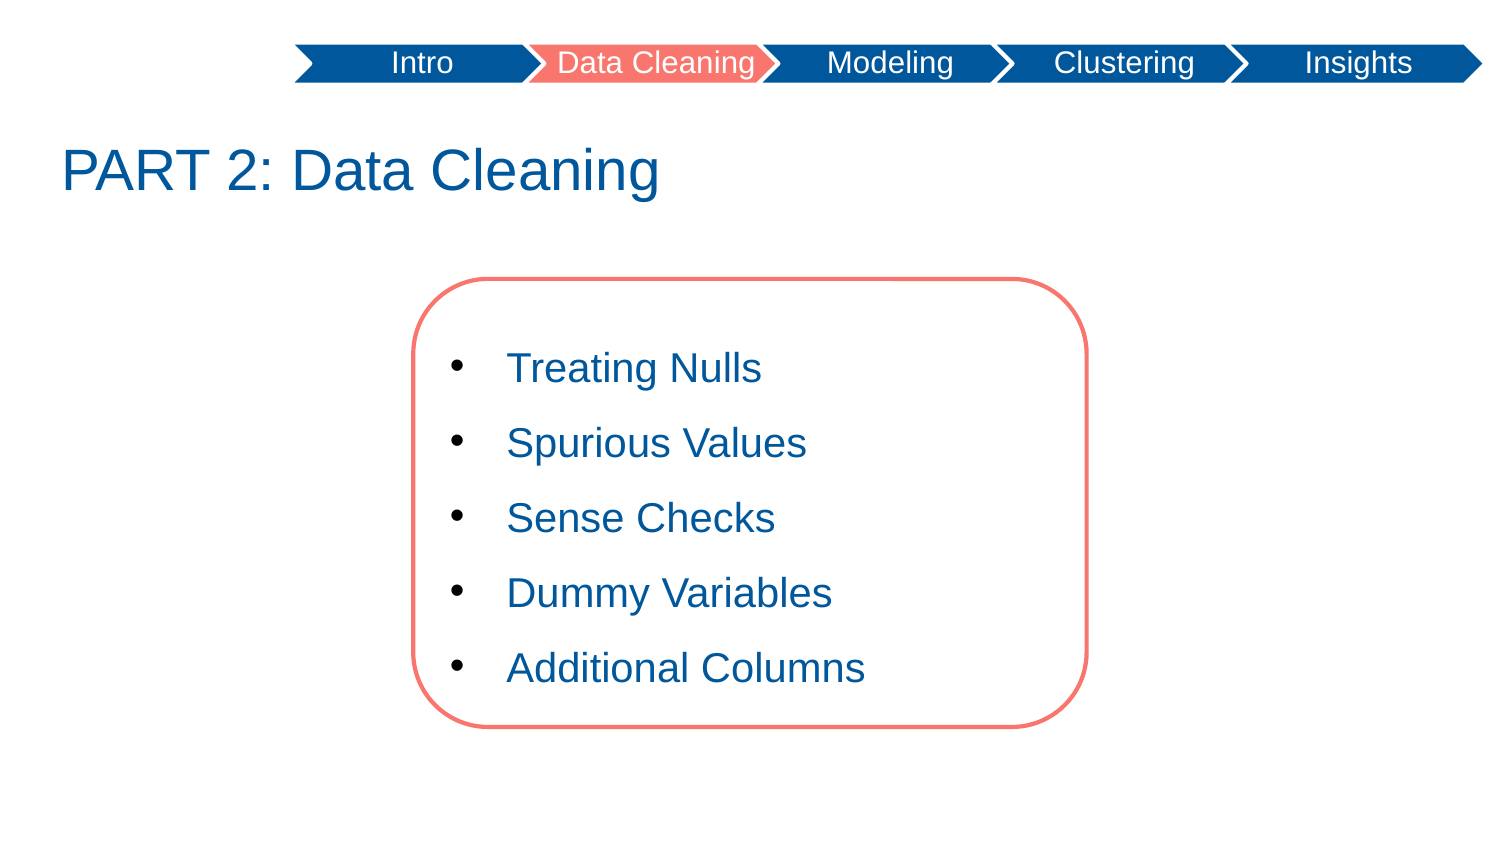

Intro
Data Cleaning
Modeling
Clustering
Insights
# PART 2: Data Cleaning

Treating Nulls
Spurious Values
Sense Checks
Dummy Variables
Additional Columns